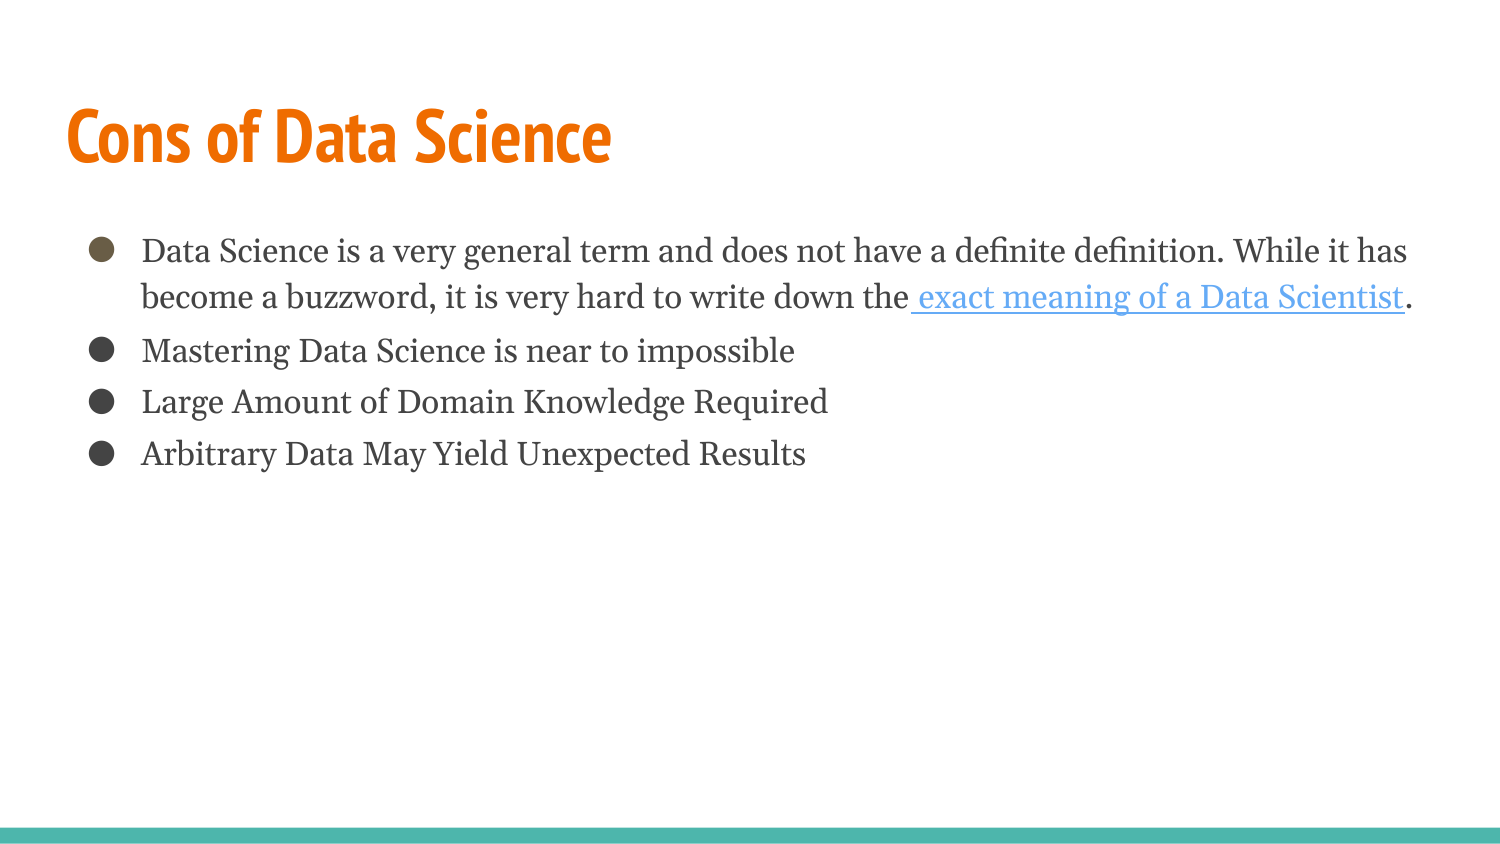

# Cons of Data Science
Data Science is a very general term and does not have a definite definition. While it has become a buzzword, it is very hard to write down the exact meaning of a Data Scientist.
Mastering Data Science is near to impossible
Large Amount of Domain Knowledge Required
Arbitrary Data May Yield Unexpected Results